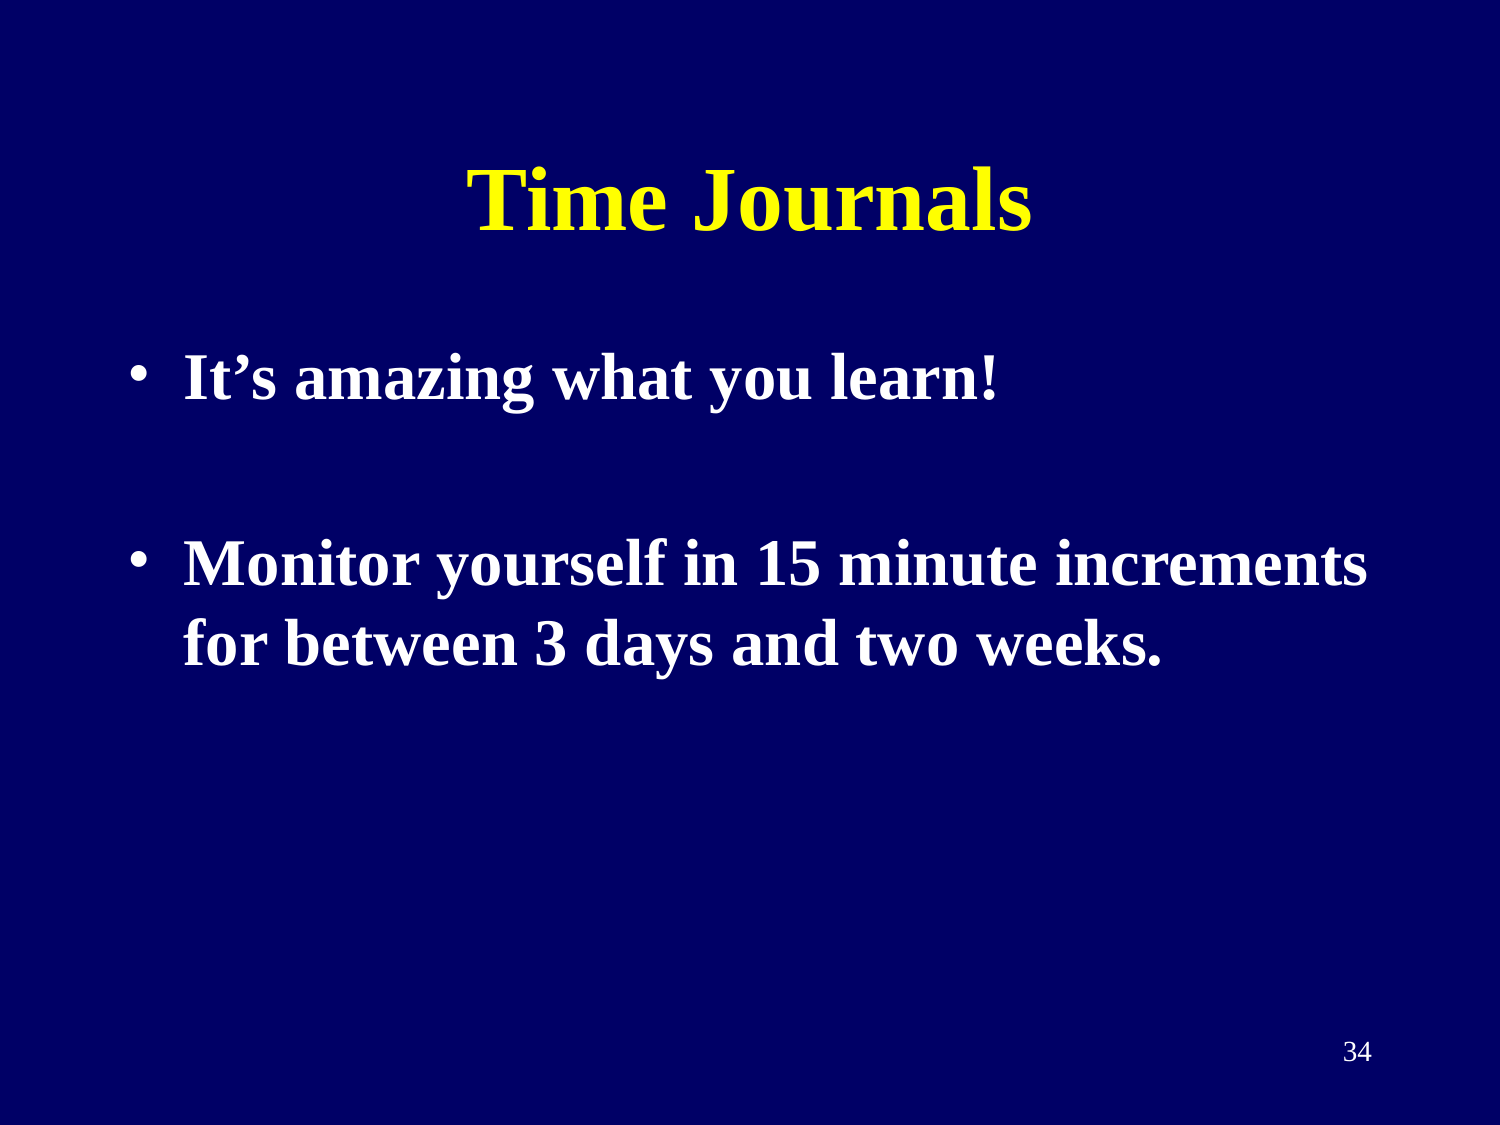

# Time Journals
It’s amazing what you learn!

Monitor yourself in 15 minute increments for between 3 days and two weeks.

34